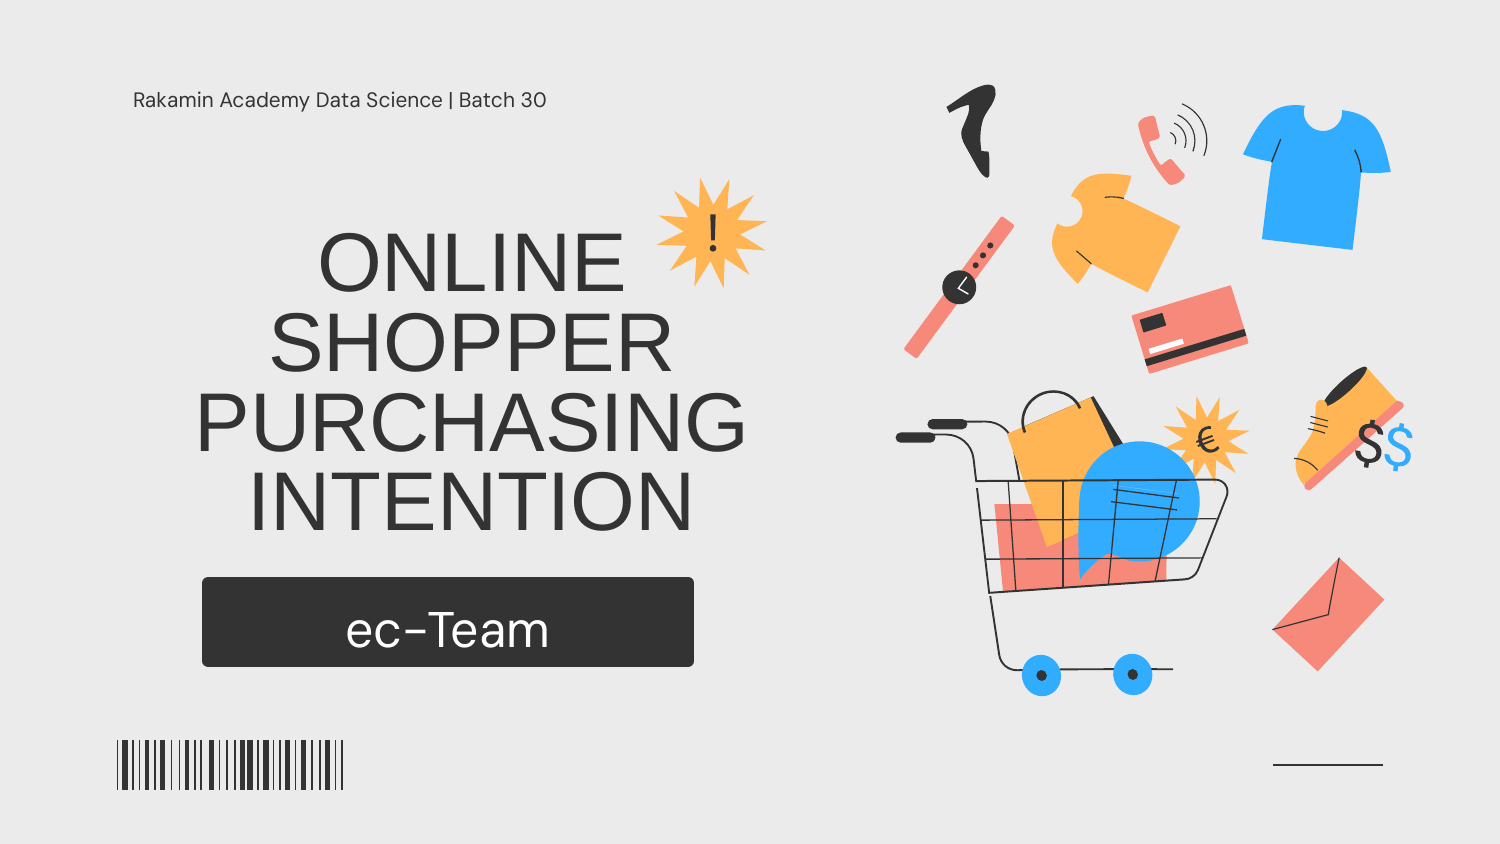

Rakamin Academy Data Science | Batch 30

# ONLINE SHOPPER PURCHASING INTENTION

ec-Team